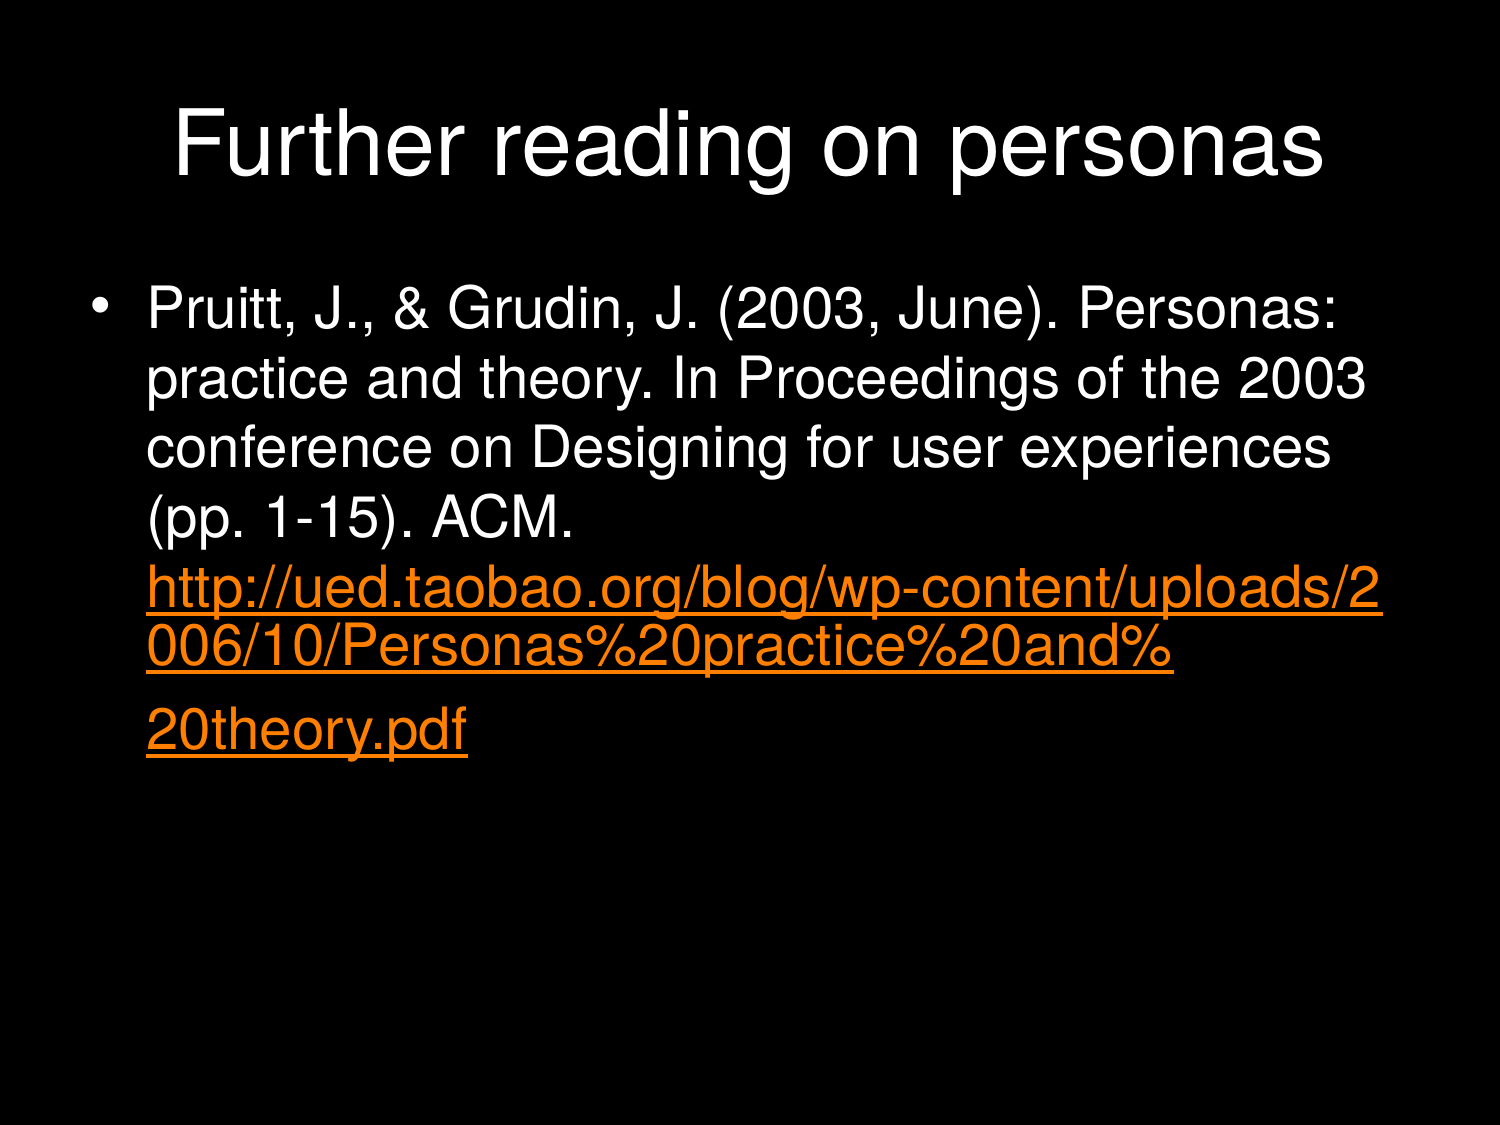

# Further reading on personas
Pruitt, J., & Grudin, J. (2003, June). Personas: practice and theory. In Proceedings of the 2003 conference on Designing for user experiences (pp. 1-15). ACM. http://ued.taobao.org/blog/wp-content/uploads/2006/10/Personas%20practice%20and%20theory.pdf